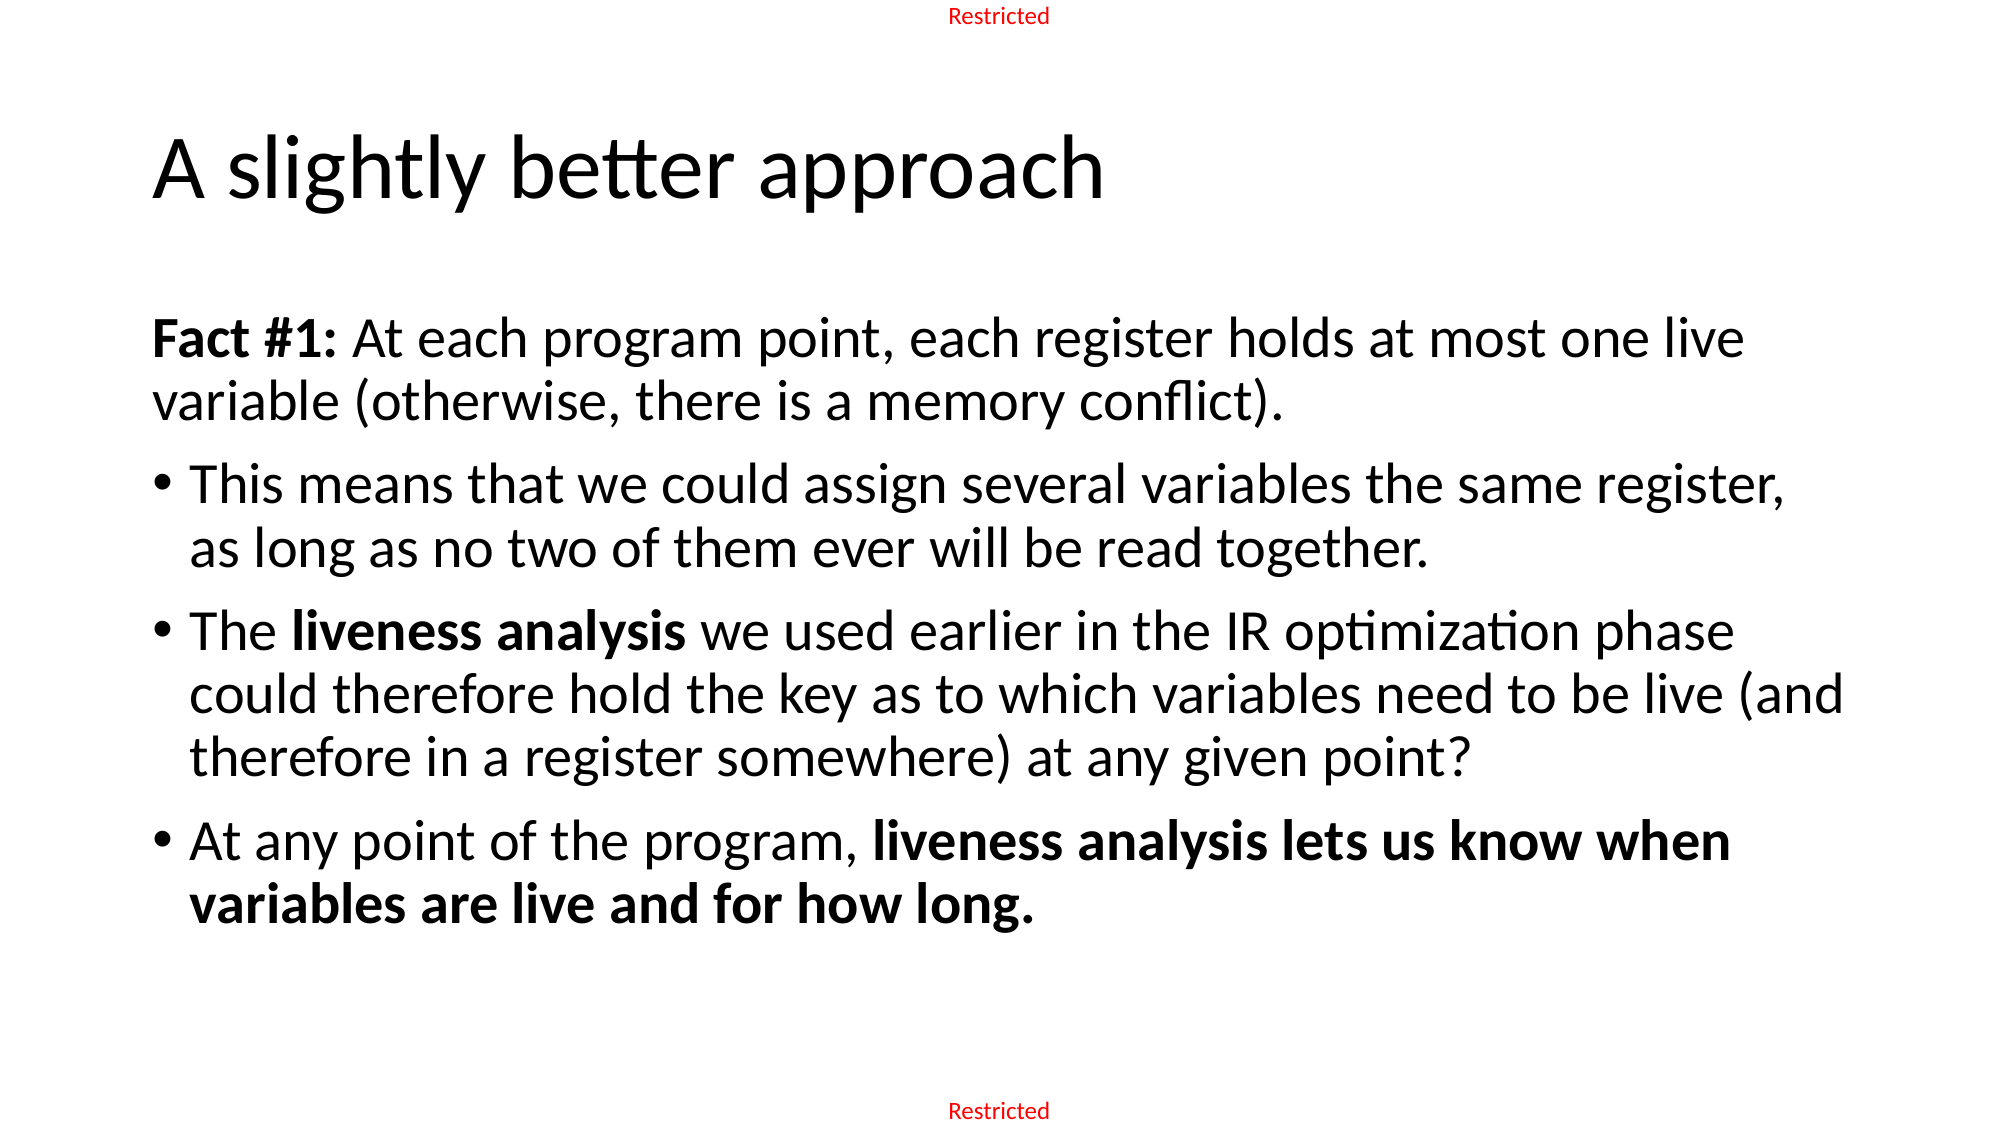

# A slightly better approach
Fact #1: At each program point, each register holds at most one live variable (otherwise, there is a memory conflict).
This means that we could assign several variables the same register, as long as no two of them ever will be read together.
The liveness analysis we used earlier in the IR optimization phase could therefore hold the key as to which variables need to be live (and therefore in a register somewhere) at any given point?
At any point of the program, liveness analysis lets us know when variables are live and for how long.